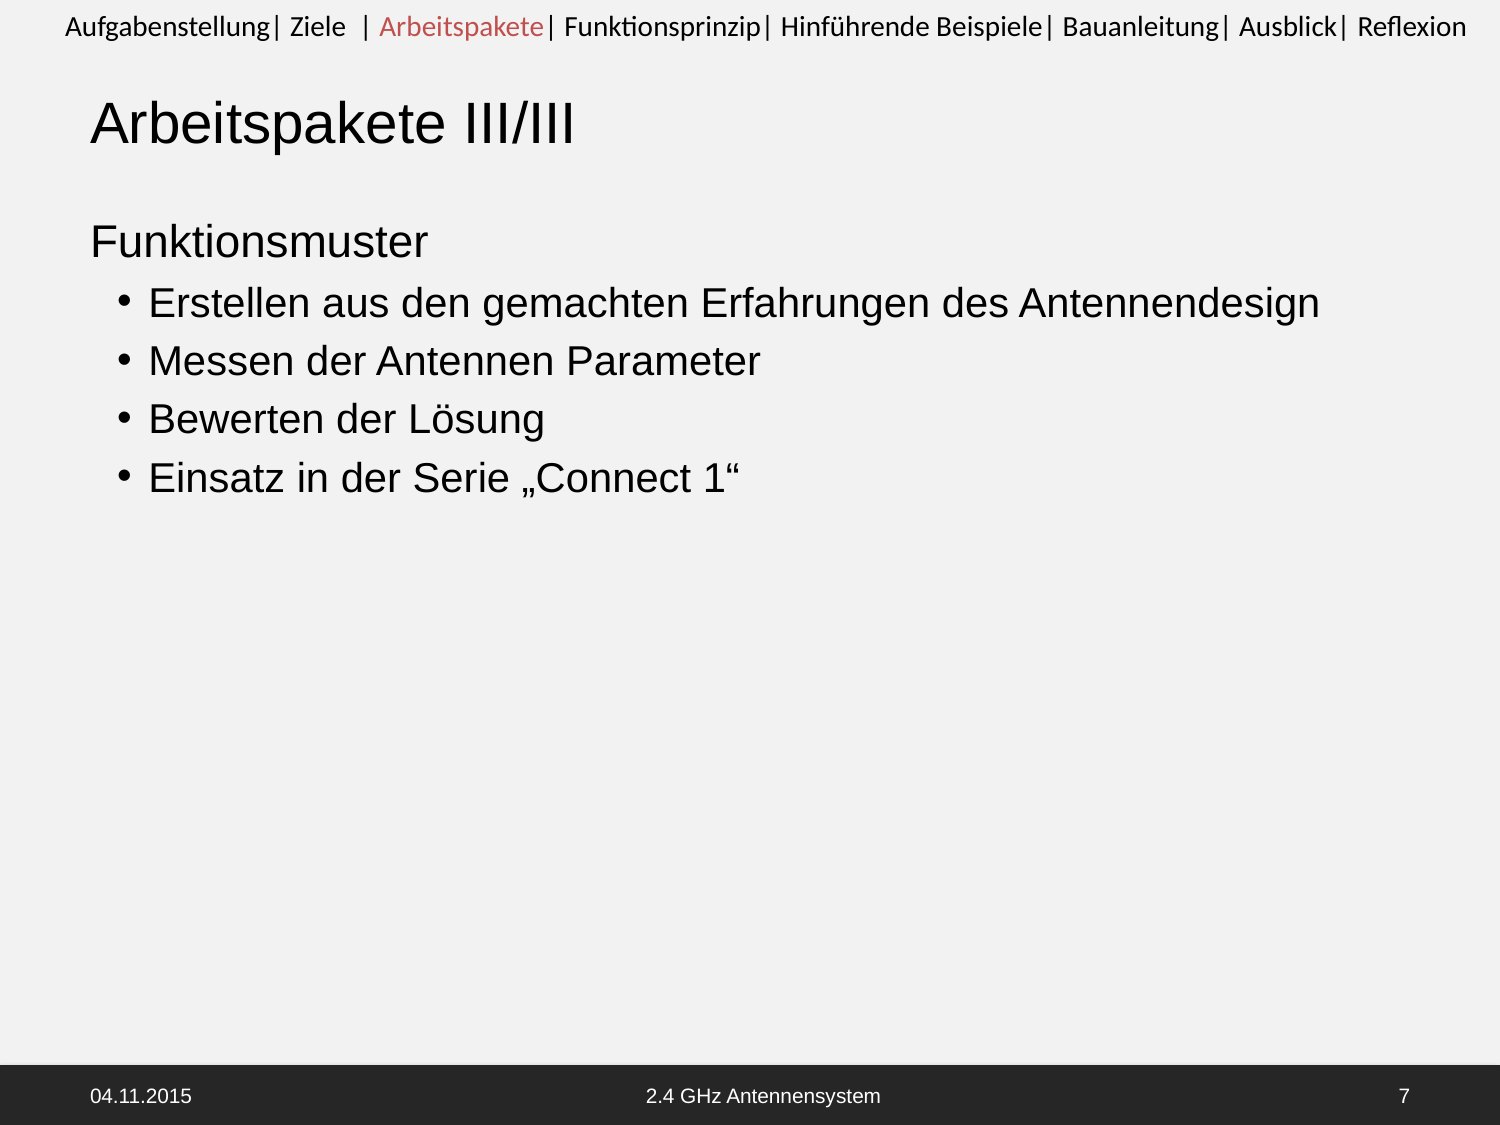

Aufgabenstellung| Ziele  | Arbeitspakete| Funktionsprinzip| Hinführende Beispiele| Bauanleitung| Ausblick| Reflexion
# Arbeitspakete III/III
Funktionsmuster
Erstellen aus den gemachten Erfahrungen des Antennendesign
Messen der Antennen Parameter
Bewerten der Lösung
Einsatz in der Serie „Connect 1“
04.11.2015
2.4 GHz Antennensystem
7